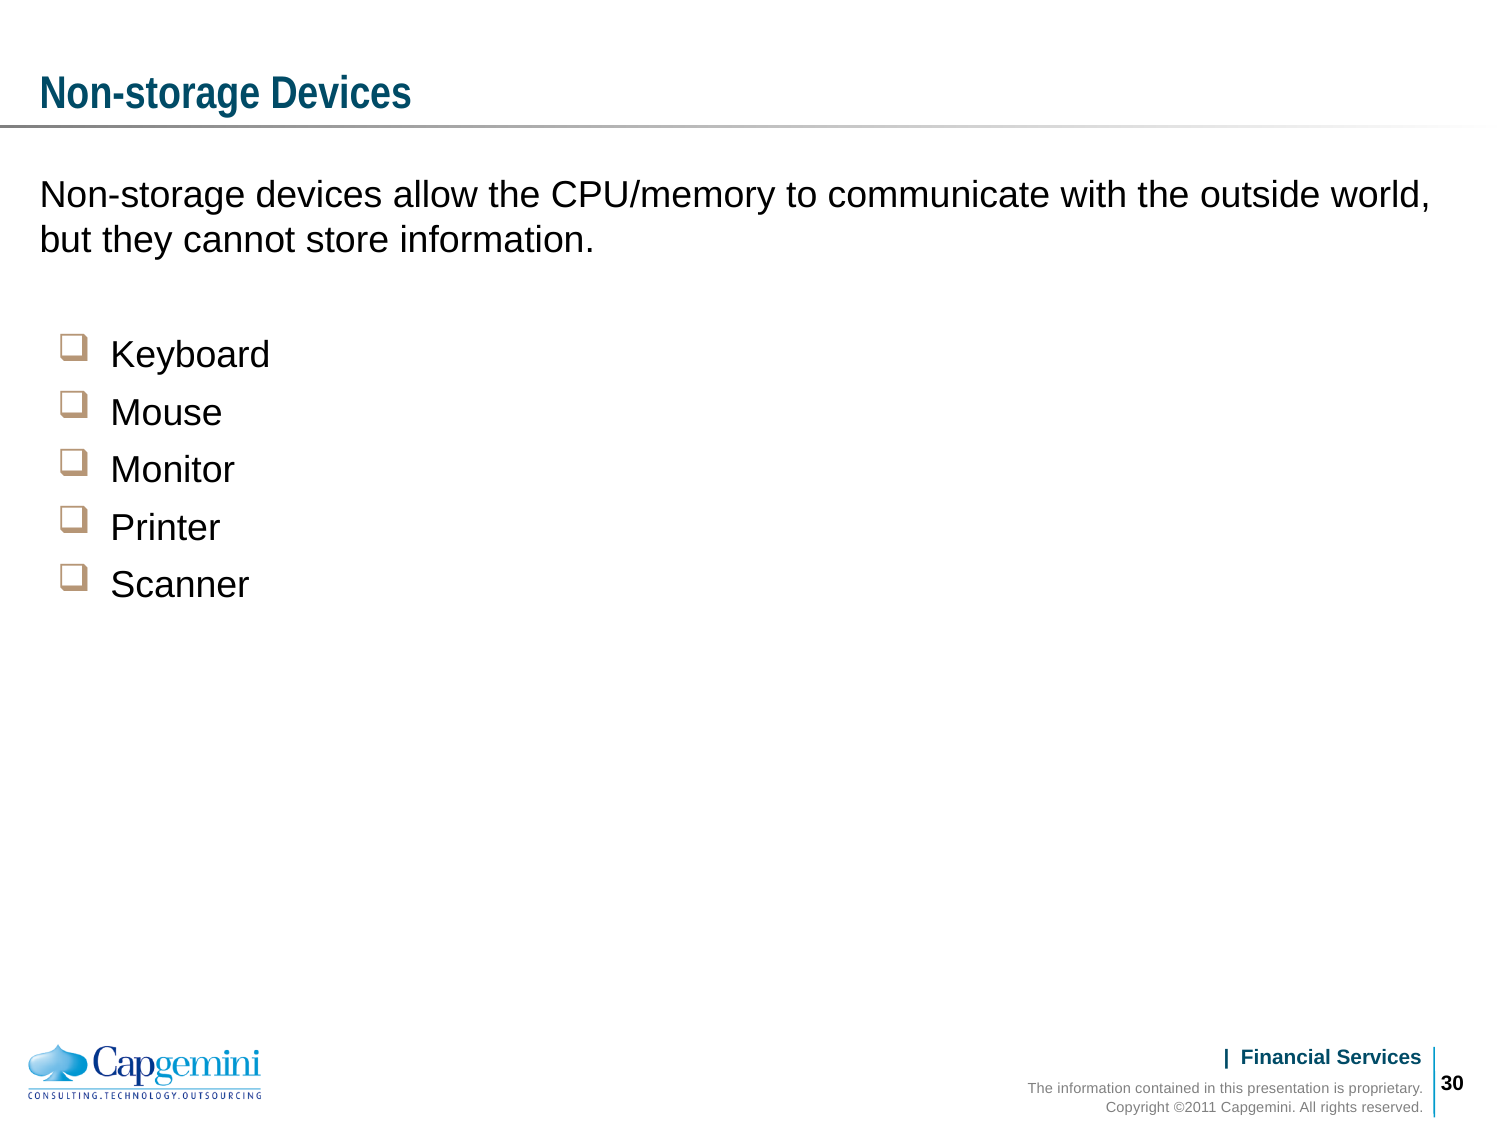

# Non-storage Devices
Non-storage devices allow the CPU/memory to communicate with the outside world, but they cannot store information.

Keyboard
Mouse
Monitor
Printer
Scanner